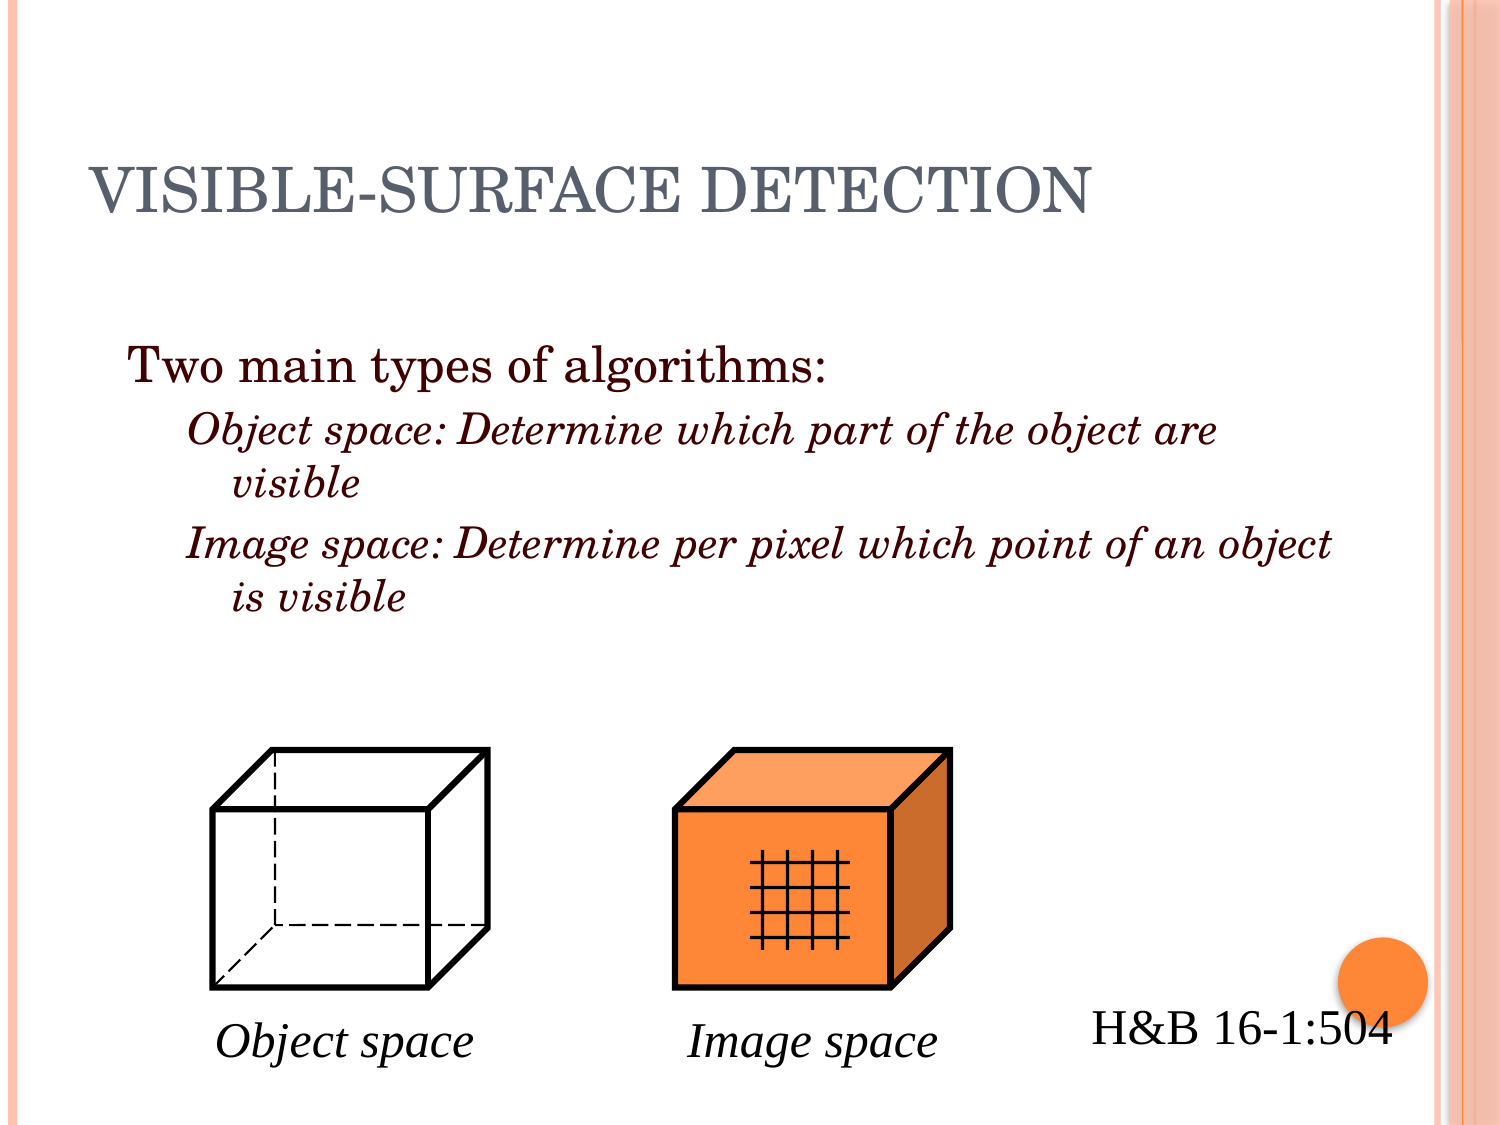

# Visible-Surface Detection
Two main types of algorithms:
Object space: Determine which part of the object are visible
Image space: Determine per pixel which point of an object is visible

H&B 16-1:504
Object space                 Image space